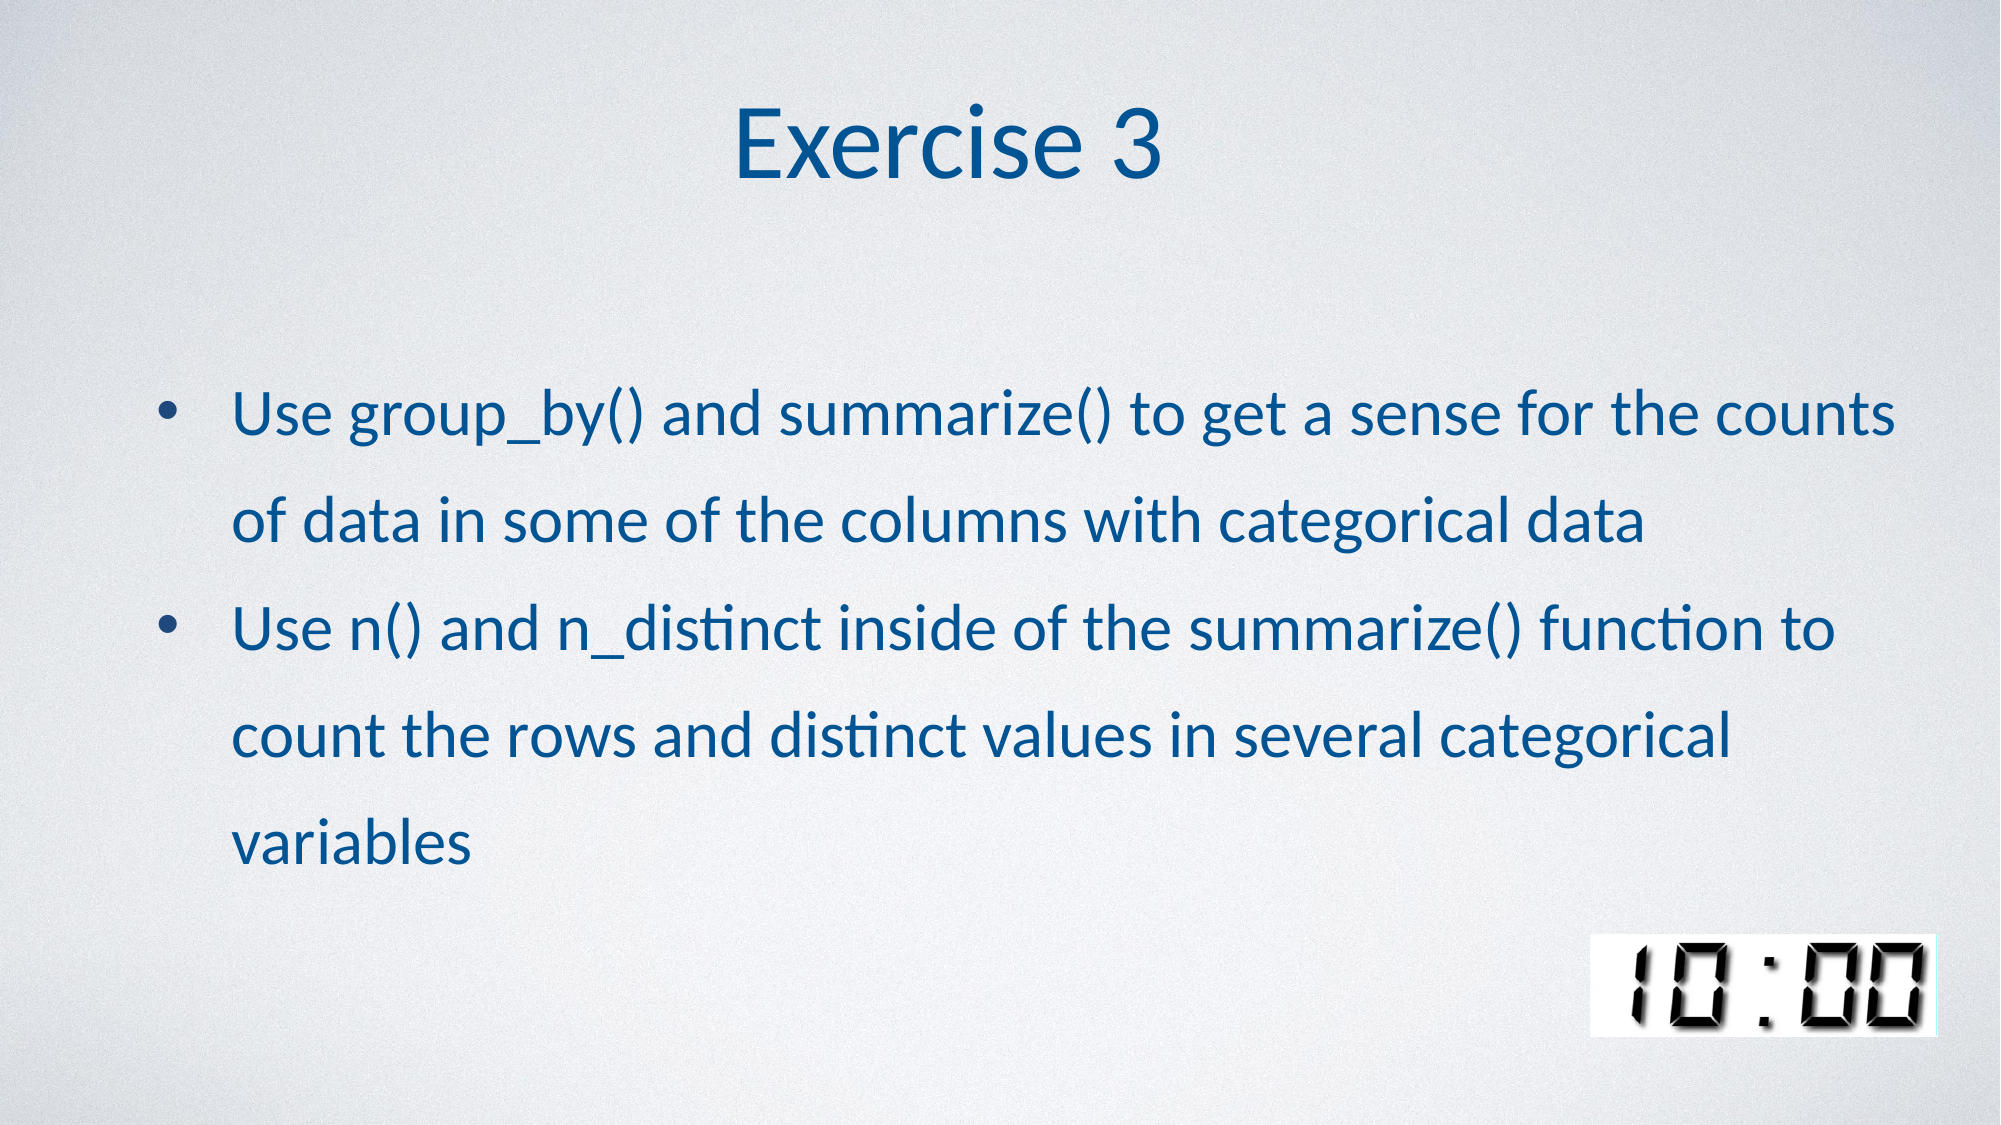

Exercise 3
#
Use group_by() and summarize() to get a sense for the counts of data in some of the columns with categorical data
Use n() and n_distinct inside of the summarize() function to count the rows and distinct values in several categorical variables